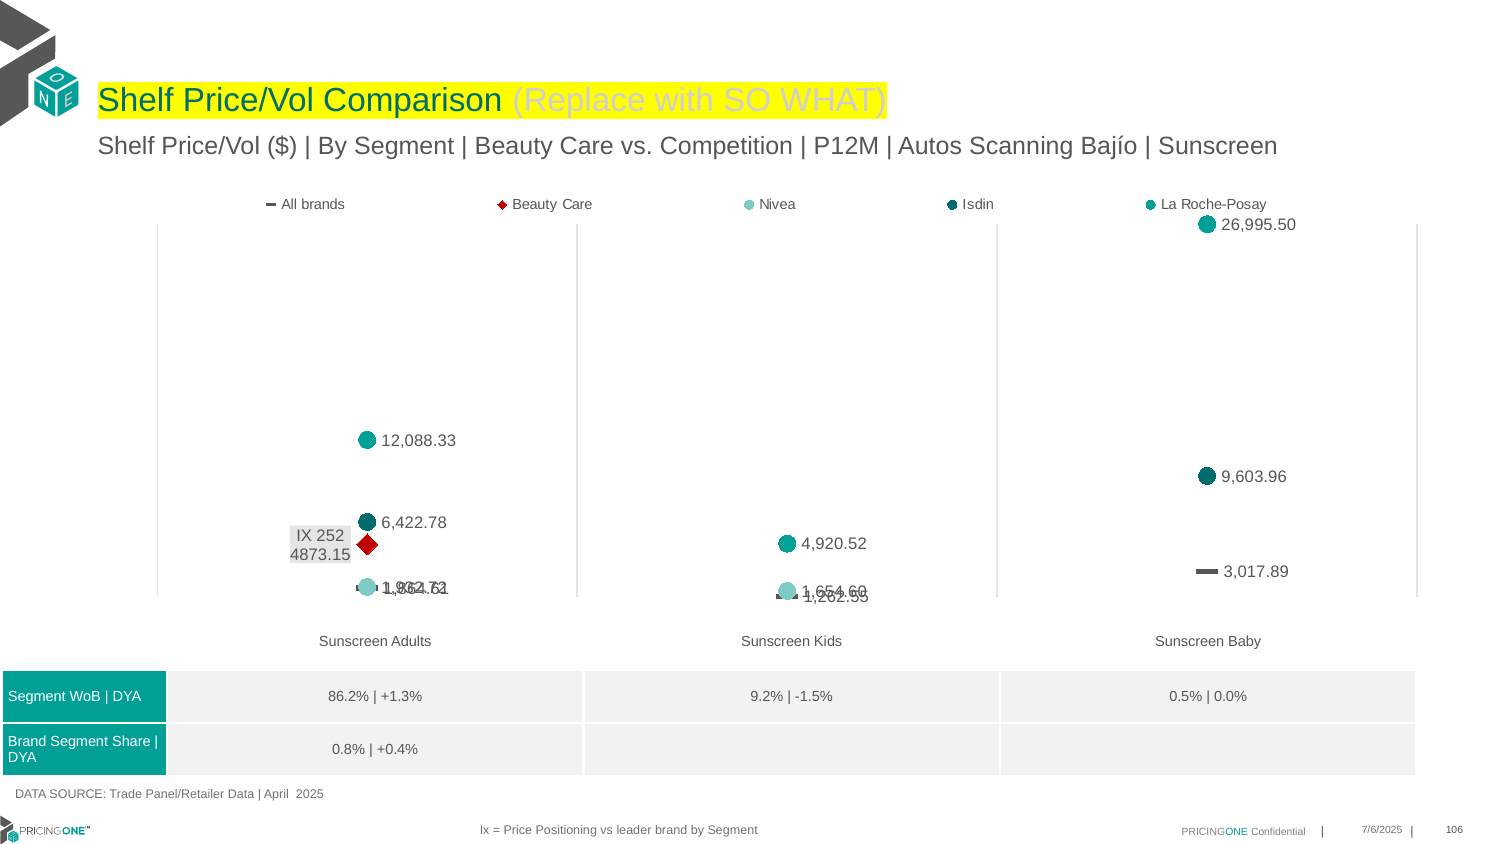

# Shelf Price/Vol Comparison (Replace with SO WHAT)
Shelf Price/Vol ($) | By Segment | Beauty Care vs. Competition | P12M | Autos Scanning Bajío | Sunscreen

### Chart

| Category | All brands | Beauty Care | Nivea | Isdin | La Roche-Posay |
|---|---|---|---|---|---|
| IX 252 | 1864.61 | 4873.15 | 1932.72 | 6422.78 | 12088.33 |
| None | 1262.55 | None | 1654.6 | None | 4920.52 |
| None | 3017.89 | None | None | 9603.96 | 26995.5 |
|  | Sunscreen Adults | Sunscreen Kids | Sunscreen Baby |
| --- | --- | --- | --- |
| Segment WoB | DYA | 86.2% | +1.3% | 9.2% | -1.5% | 0.5% | 0.0% |
| Brand Segment Share | DYA | 0.8% | +0.4% |  |  |
DATA SOURCE: Trade Panel/Retailer Data | April  2025
Ix = Price Positioning vs leader brand by Segment
7/6/2025
106